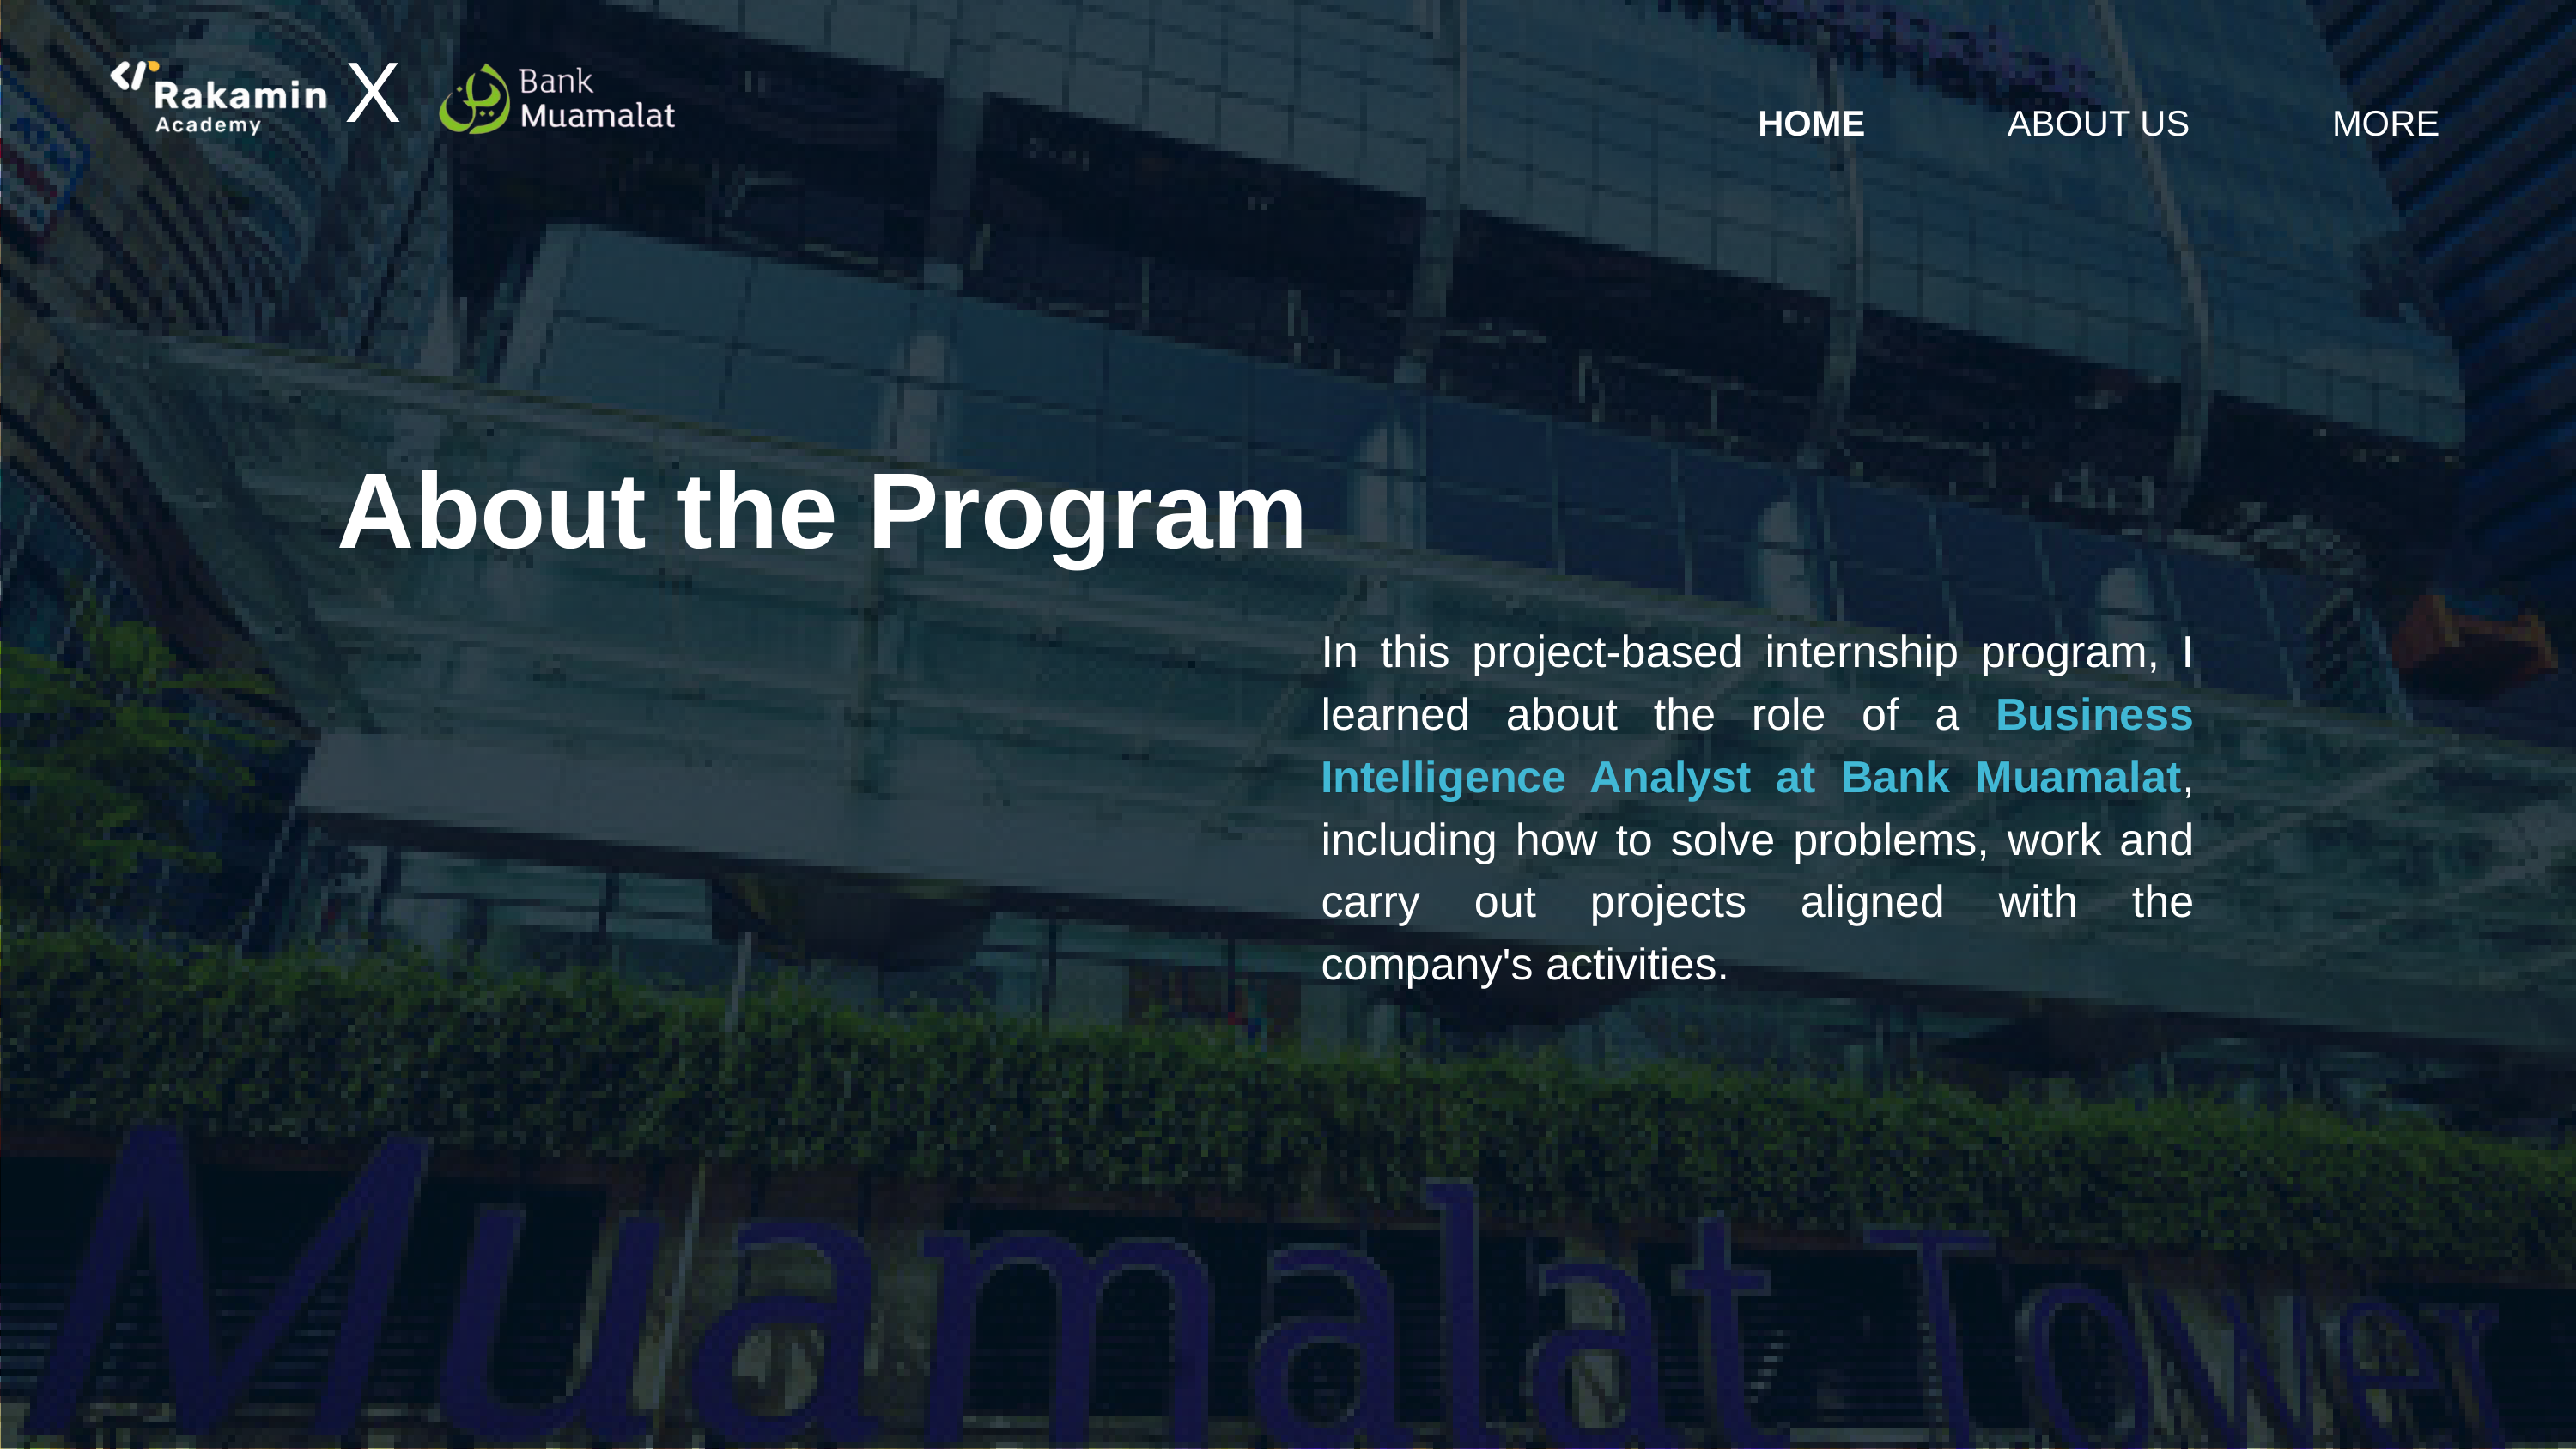

X

HOME
ABOUT US
MORE
About the Program
In this project-based internship program, I learned about the role of a Business Intelligence Analyst at Bank Muamalat, including how to solve problems, work and carry out projects aligned with the company's activities.